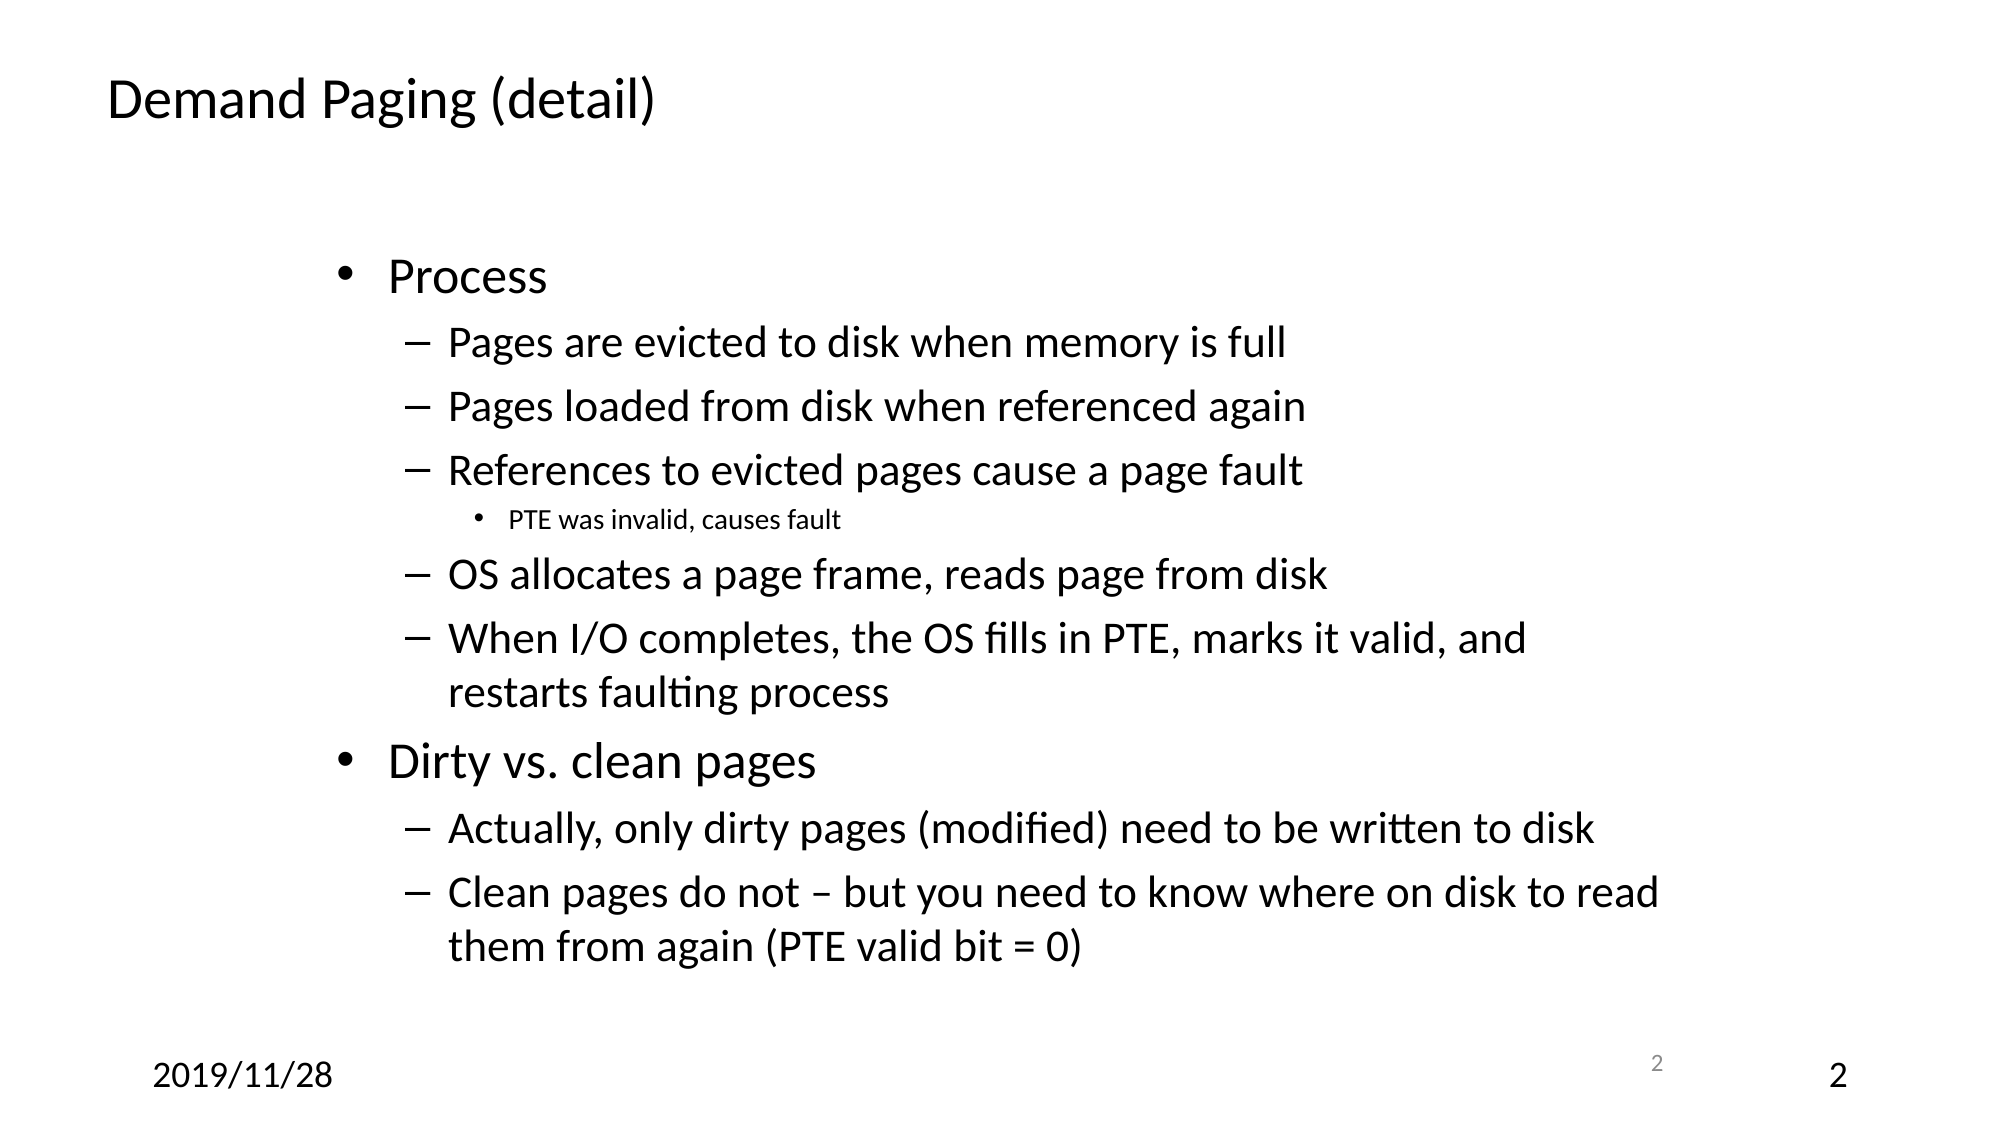

Demand Paging (detail)

Process
Pages are evicted to disk when memory is full
Pages loaded from disk when referenced again
References to evicted pages cause a page fault
PTE was invalid, causes fault
OS allocates a page frame, reads page from disk
When I/O completes, the OS fills in PTE, marks it valid, and restarts faulting process
Dirty vs. clean pages
Actually, only dirty pages (modified) need to be written to disk
Clean pages do not – but you need to know where on disk to read them from again (PTE valid bit = 0)
2
2019/11/28
2